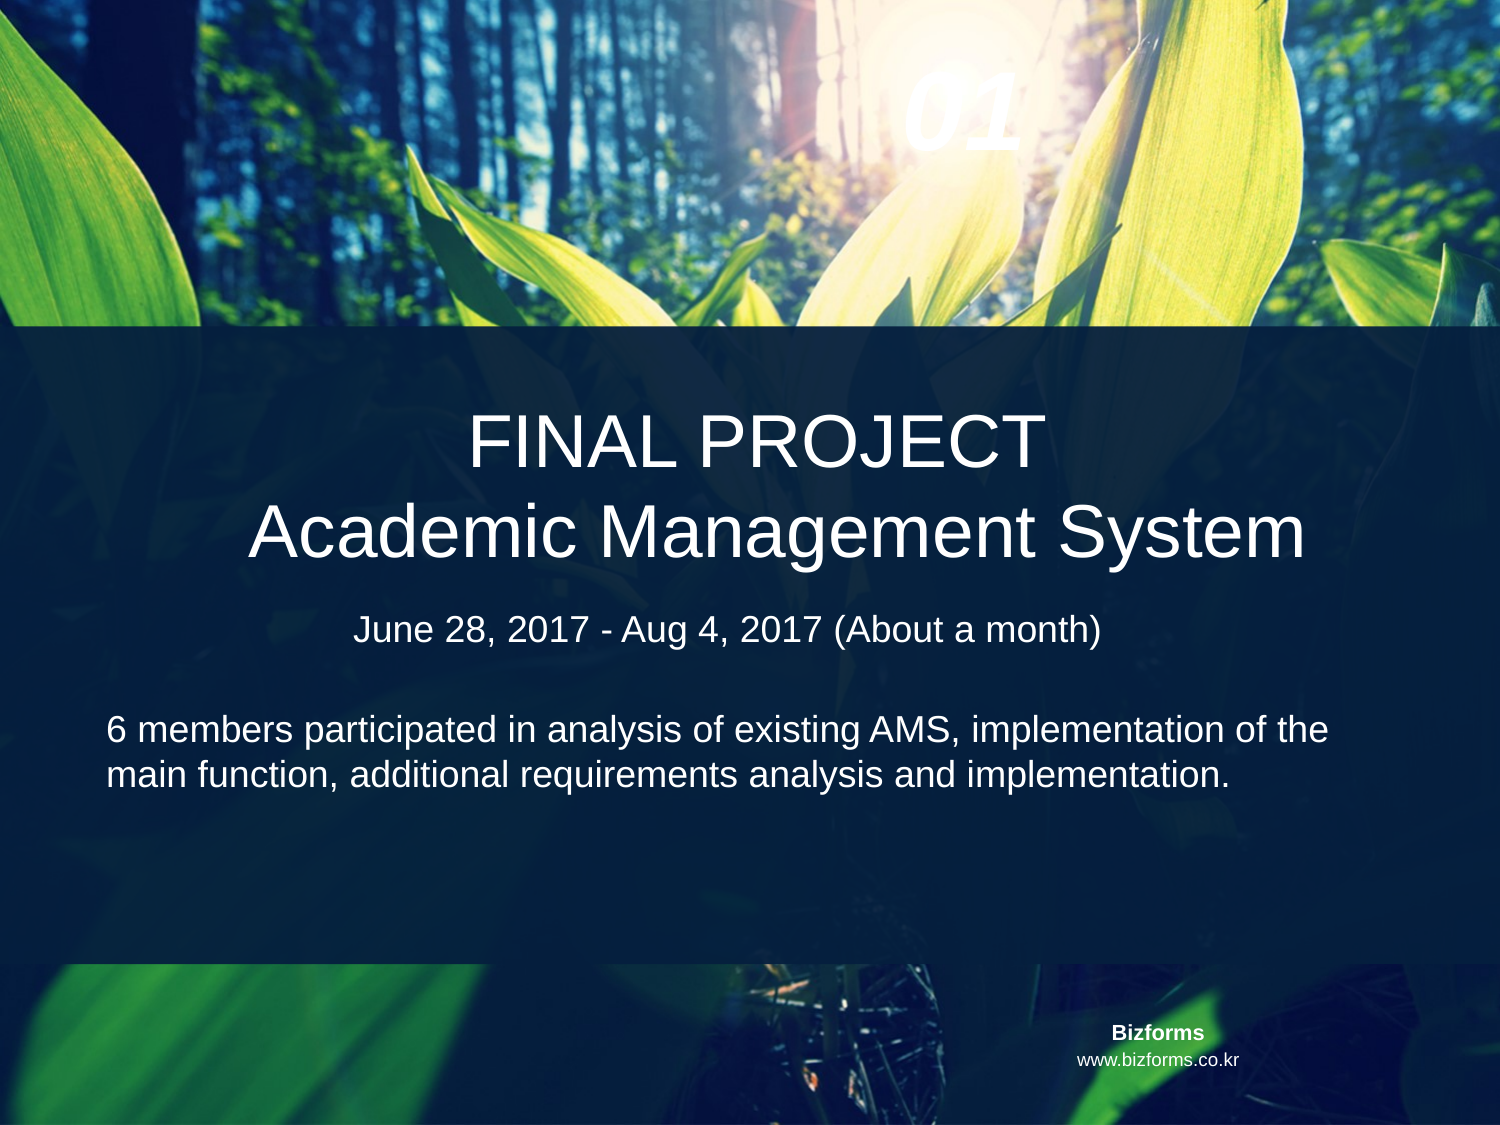

01

FINAL PROJECT
Academic Management System
June 28, 2017 - Aug 4, 2017 (About a month)
6 members participated in analysis of existing AMS, implementation of the main function, additional requirements analysis and implementation.
Bizforms
www.bizforms.co.kr